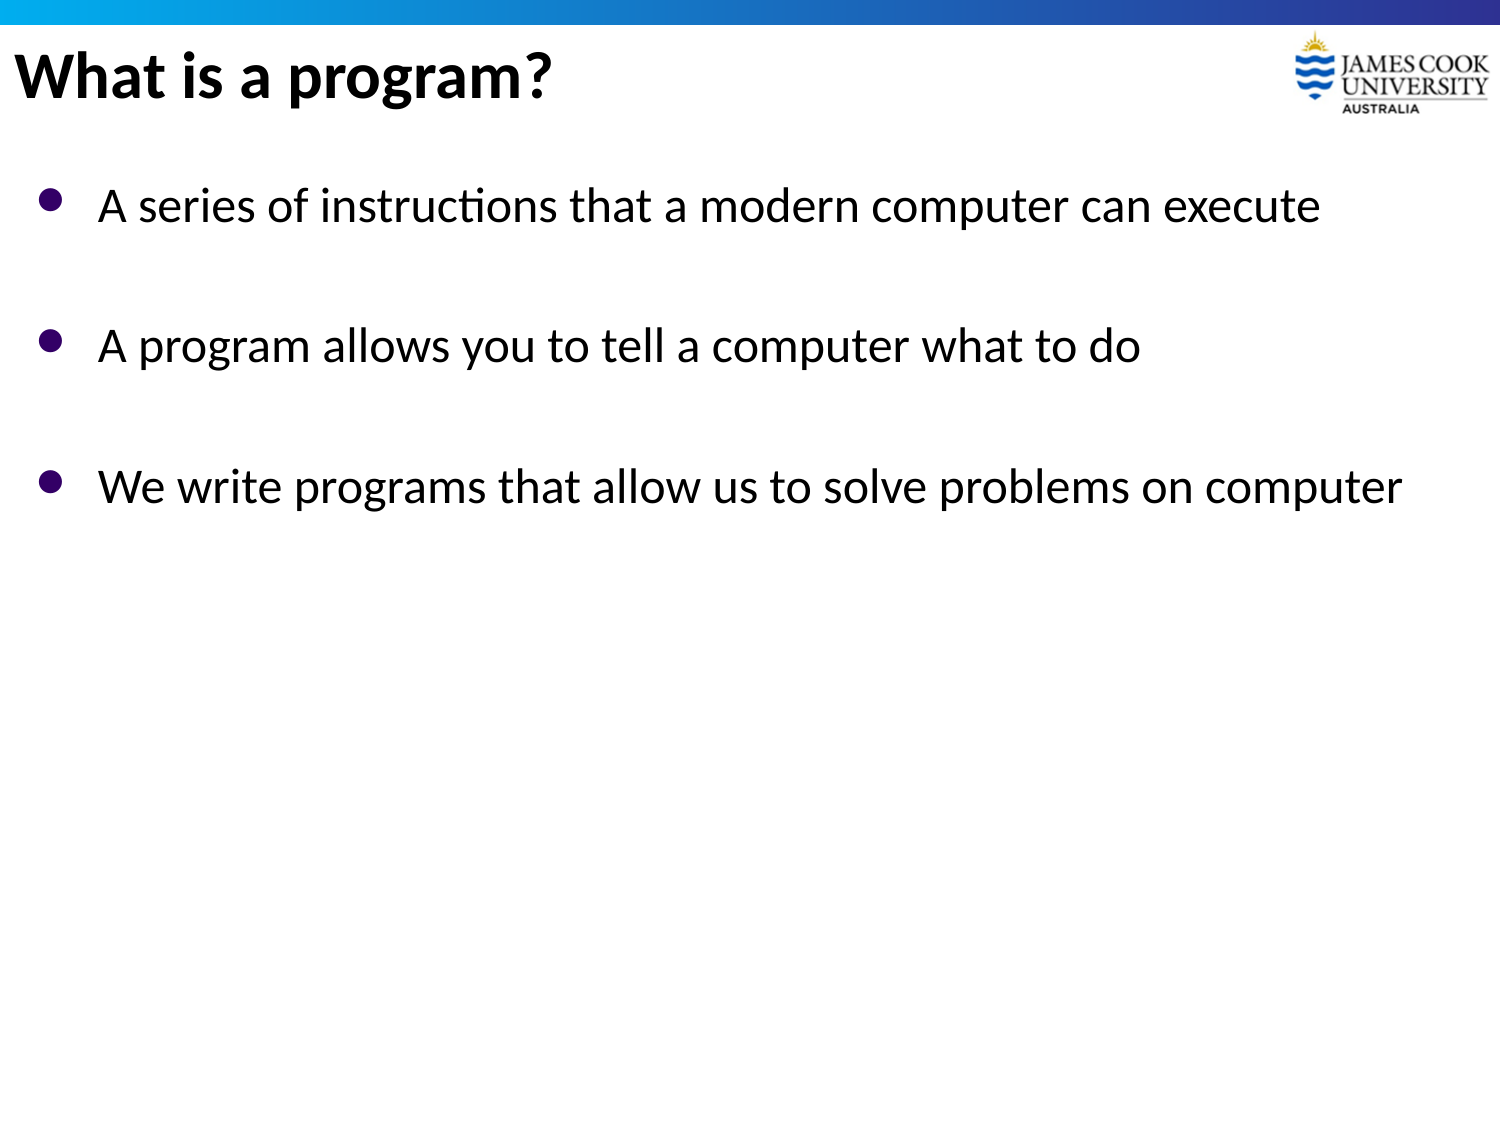

# What is a program?
A series of instructions that a modern computer can execute

A program allows you to tell a computer what to do

We write programs that allow us to solve problems on computer